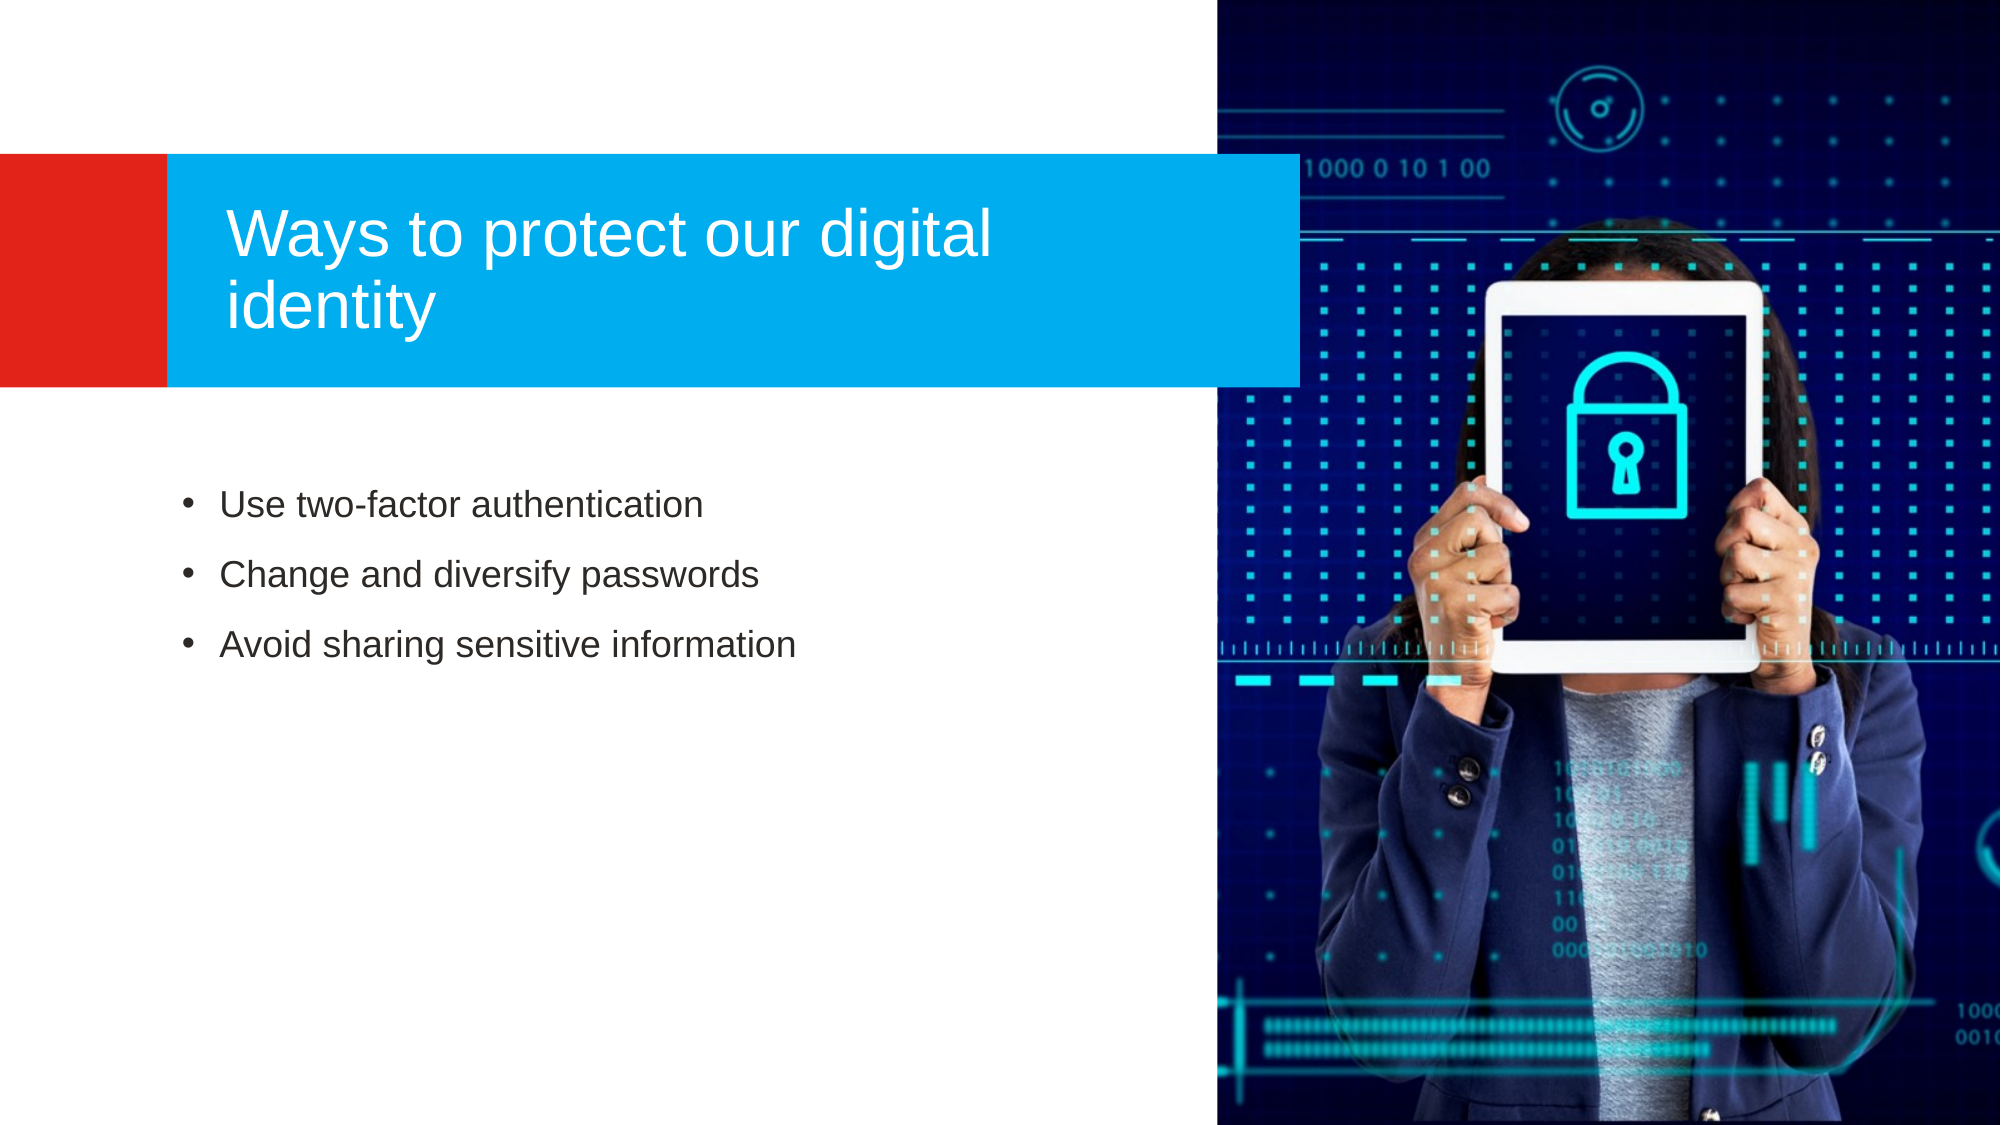

Ways to protect our digital identity
Use two-factor authentication
Change and diversify passwords
Avoid sharing sensitive information